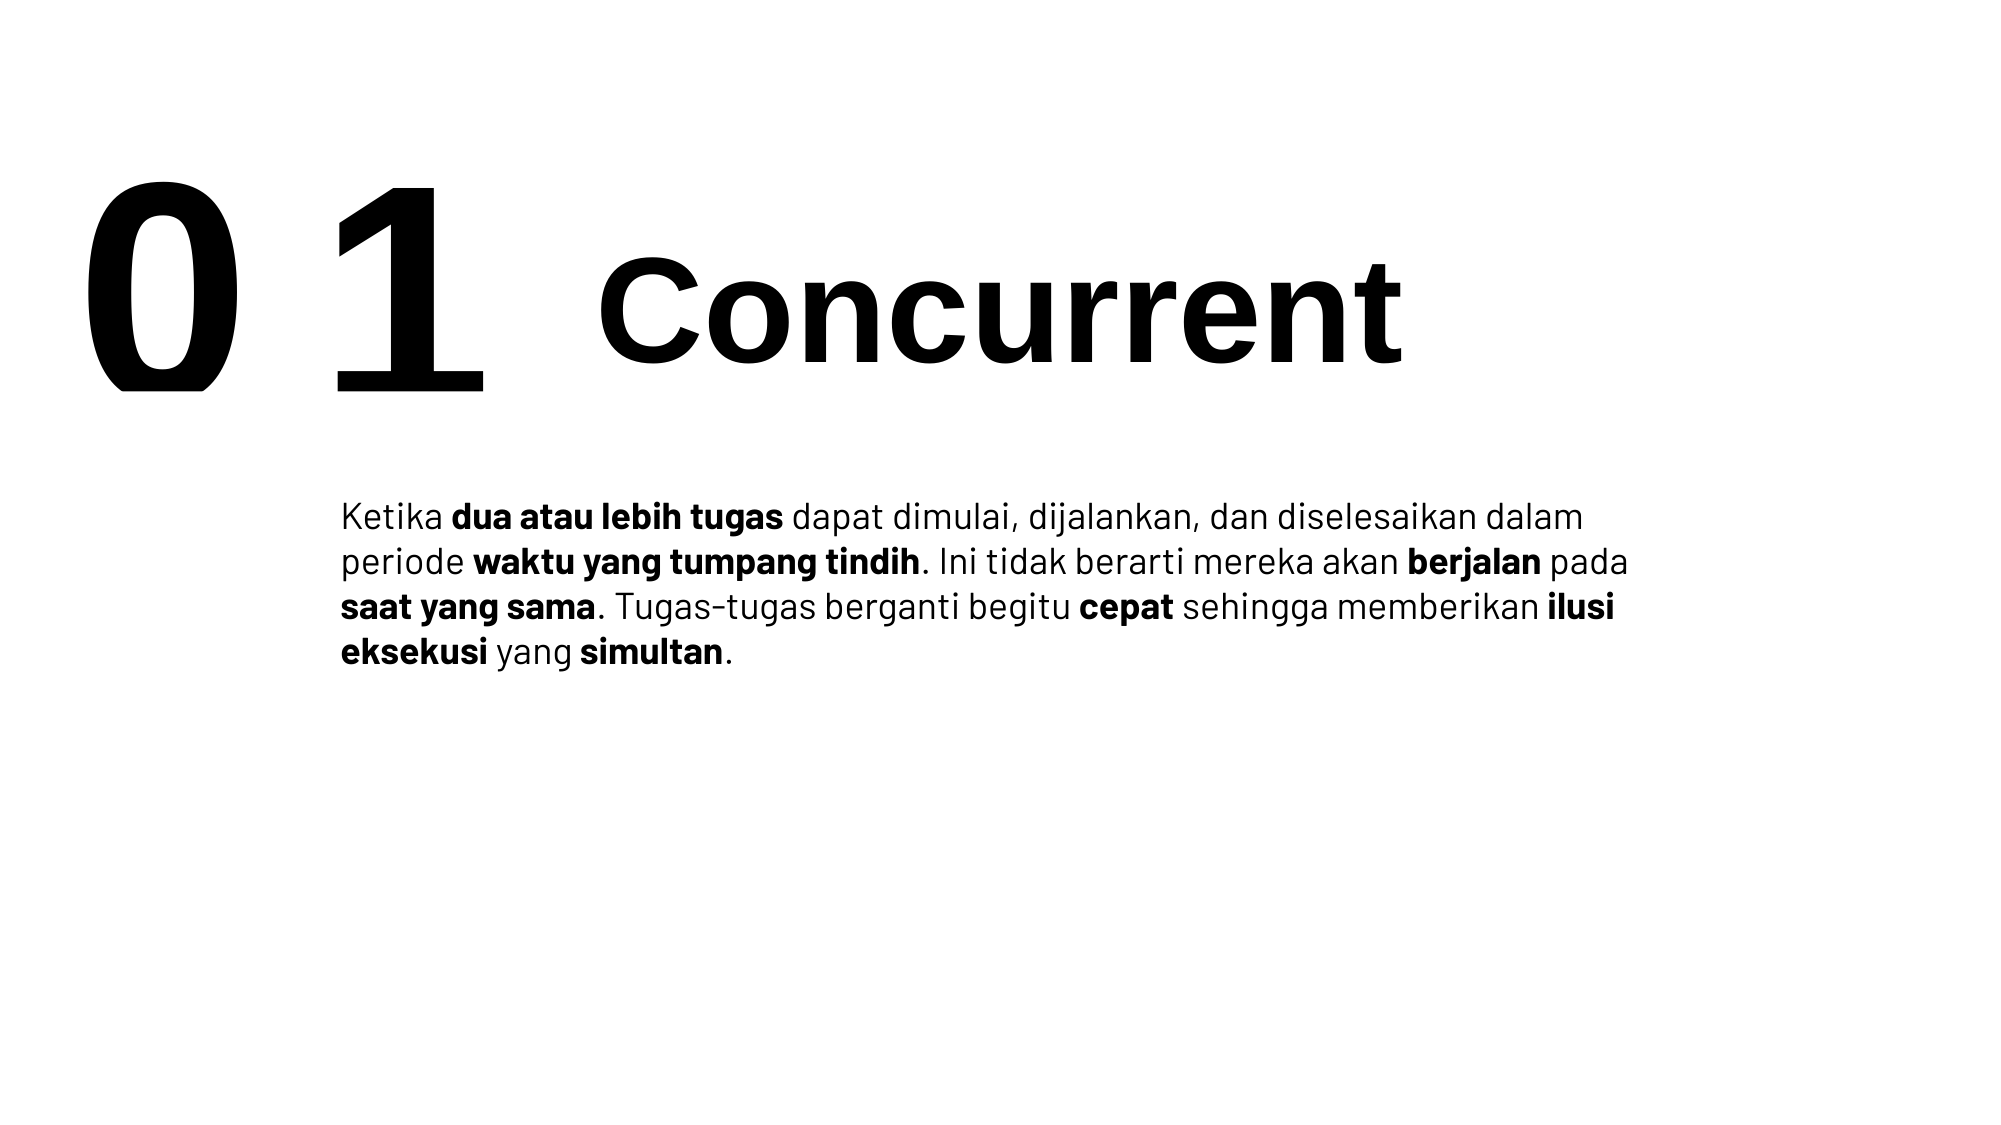

9
8
7
6
5
4
3
2
1
0
0
2
4
5
6
7
8
9
3
1
Concurrent

Ketika dua atau lebih tugas dapat dimulai, dijalankan, dan diselesaikan dalam periode waktu yang tumpang tindih. Ini tidak berarti mereka akan berjalan pada saat yang sama. Tugas-tugas berganti begitu cepat sehingga memberikan ilusi eksekusi yang simultan.